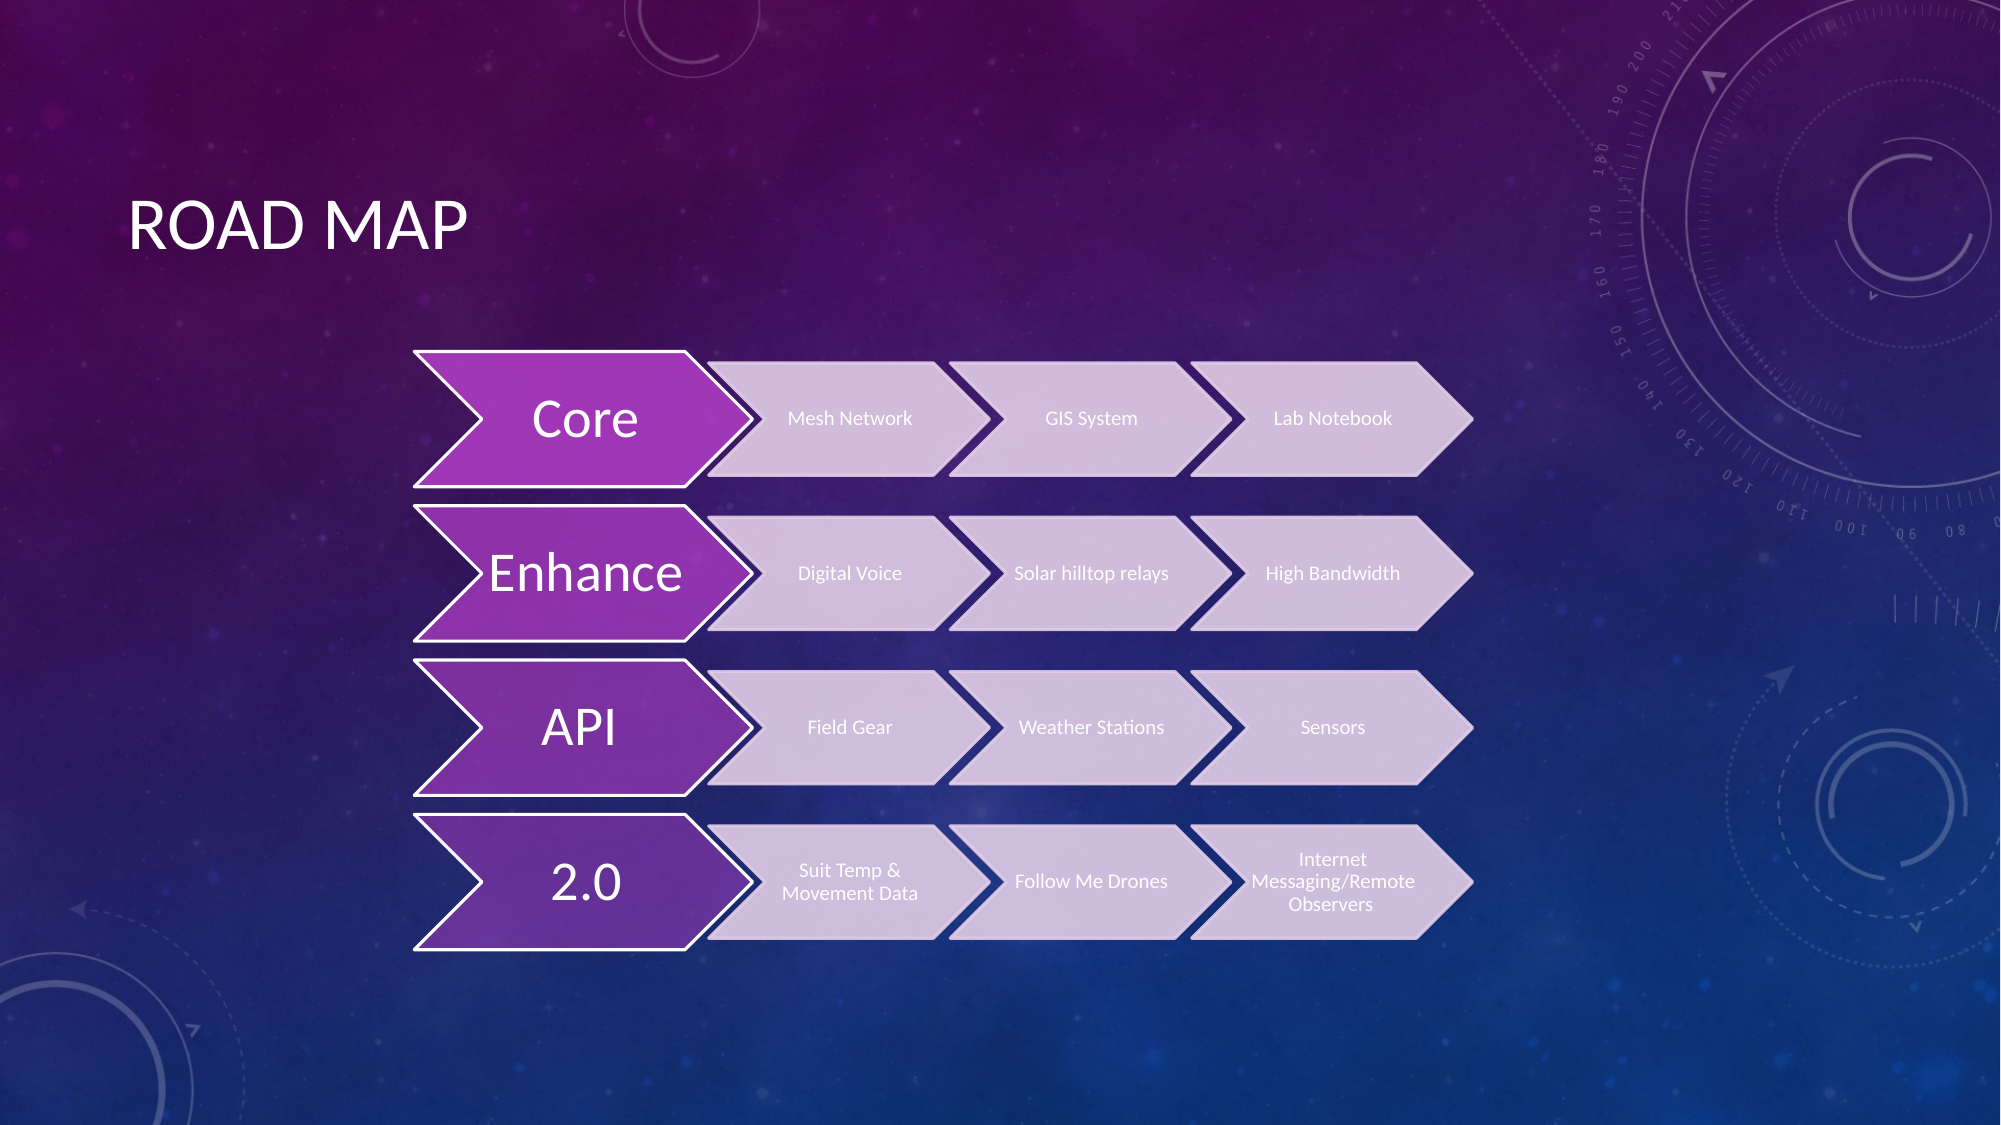

# ROAD MAP

Core

Mesh Network

GIS System

Lab Notebook

Enhance

Digital Voice

Solar hilltop relays

High Bandwidth

API

Field Gear

Weather Stations

Sensors

2.0

Suit Temp & Movement Data

Follow Me Drones

Internet Messaging/Remote Observers